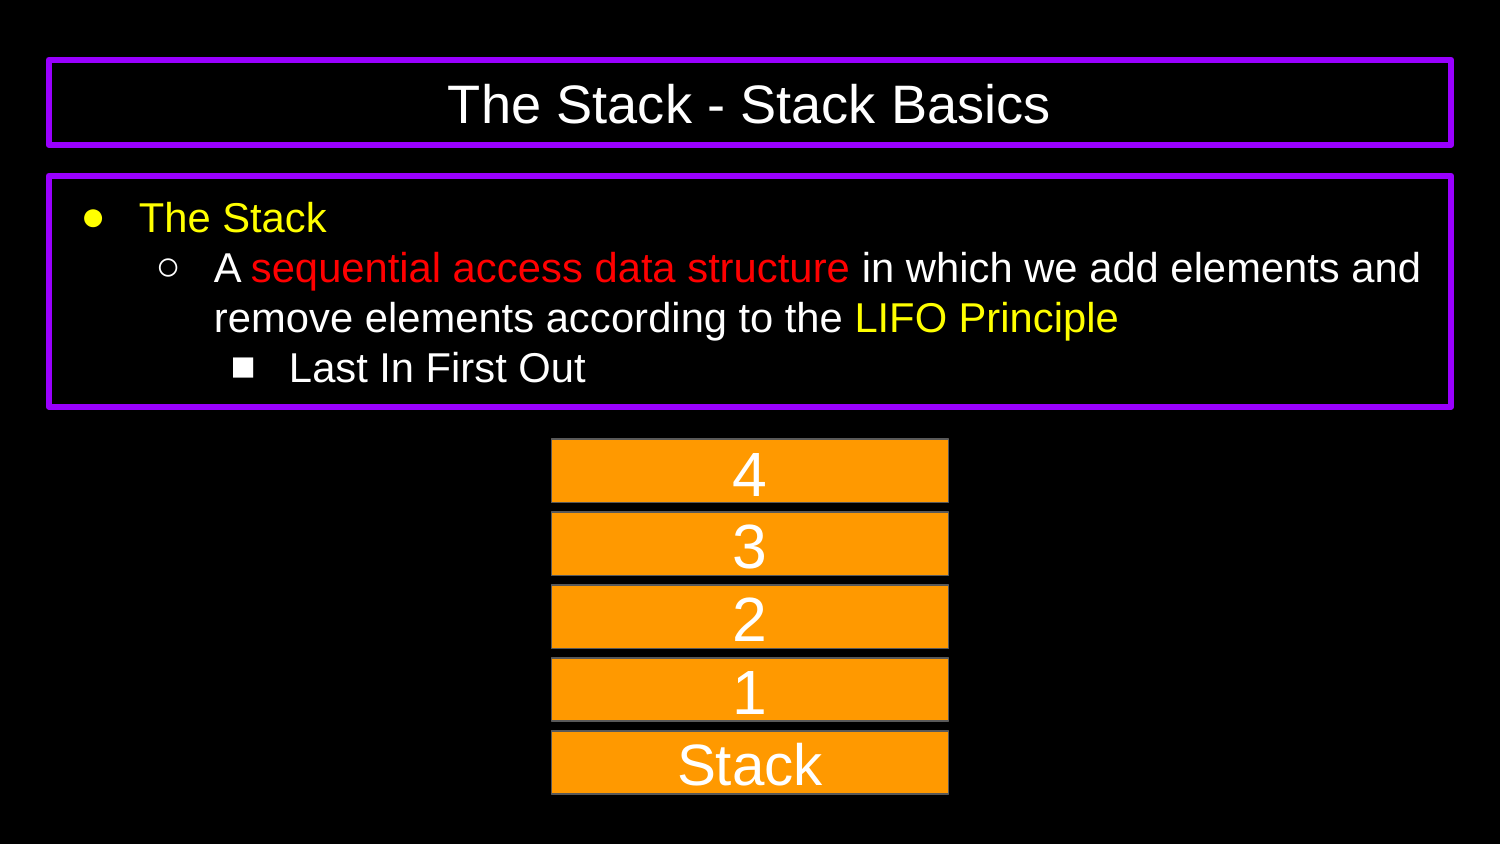

# The Stack - Stack Basics
The Stack
A sequential access data structure in which we add elements and remove elements according to the LIFO Principle
Last In First Out
4
3
2
1
Stack